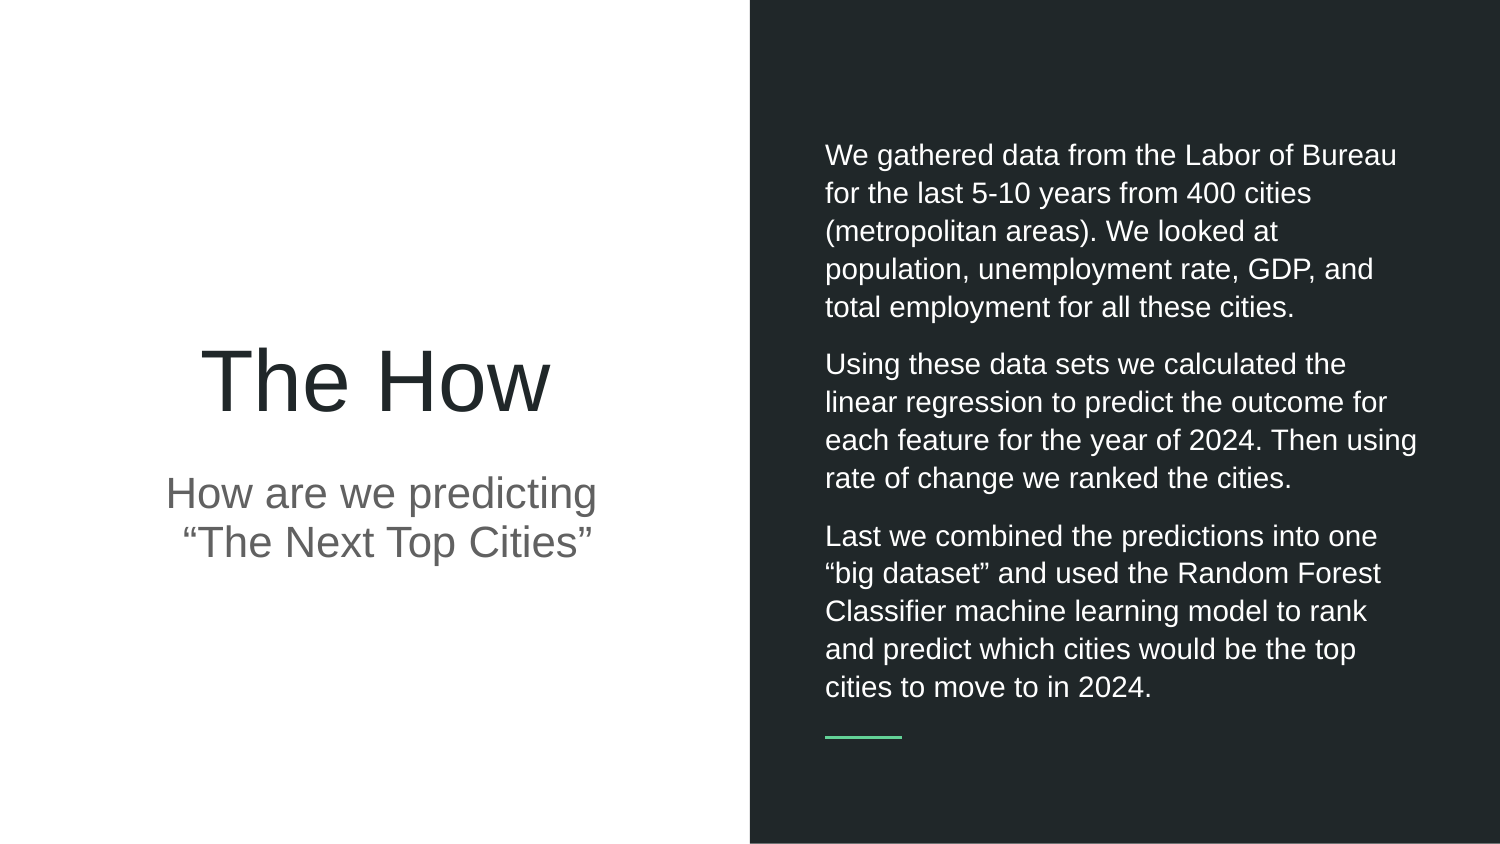

We gathered data from the Labor of Bureau for the last 5-10 years from 400 cities (metropolitan areas). We looked at population, unemployment rate, GDP, and total employment for all these cities.
Using these data sets we calculated the linear regression to predict the outcome for each feature for the year of 2024. Then using rate of change we ranked the cities.
Last we combined the predictions into one “big dataset” and used the Random Forest Classifier machine learning model to rank and predict which cities would be the top cities to move to in 2024.

# The How
How are we predicting
“The Next Top Cities”